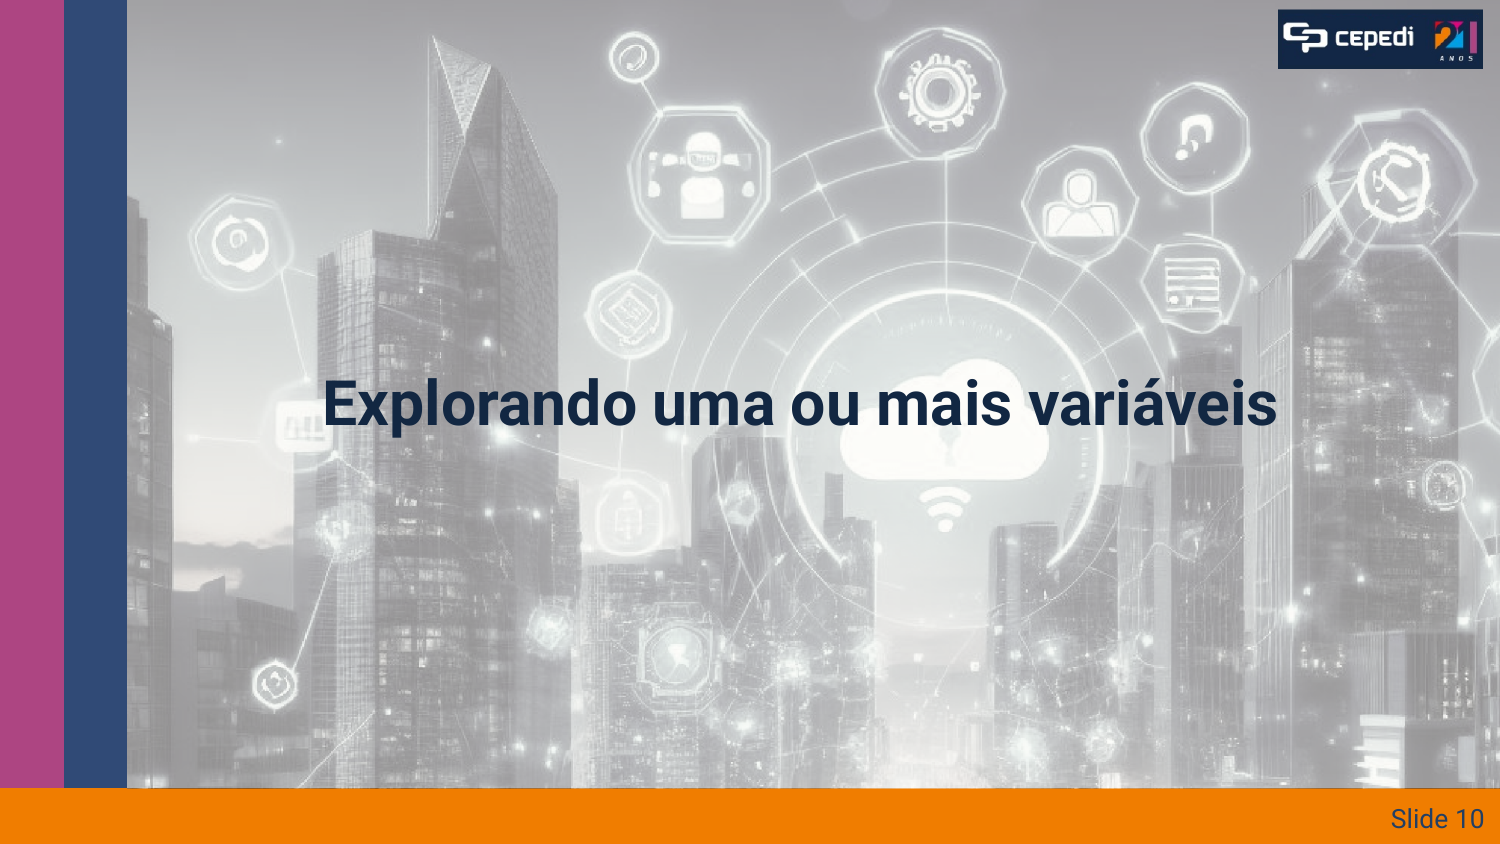

# Explorando uma ou mais variáveis

Slide 10